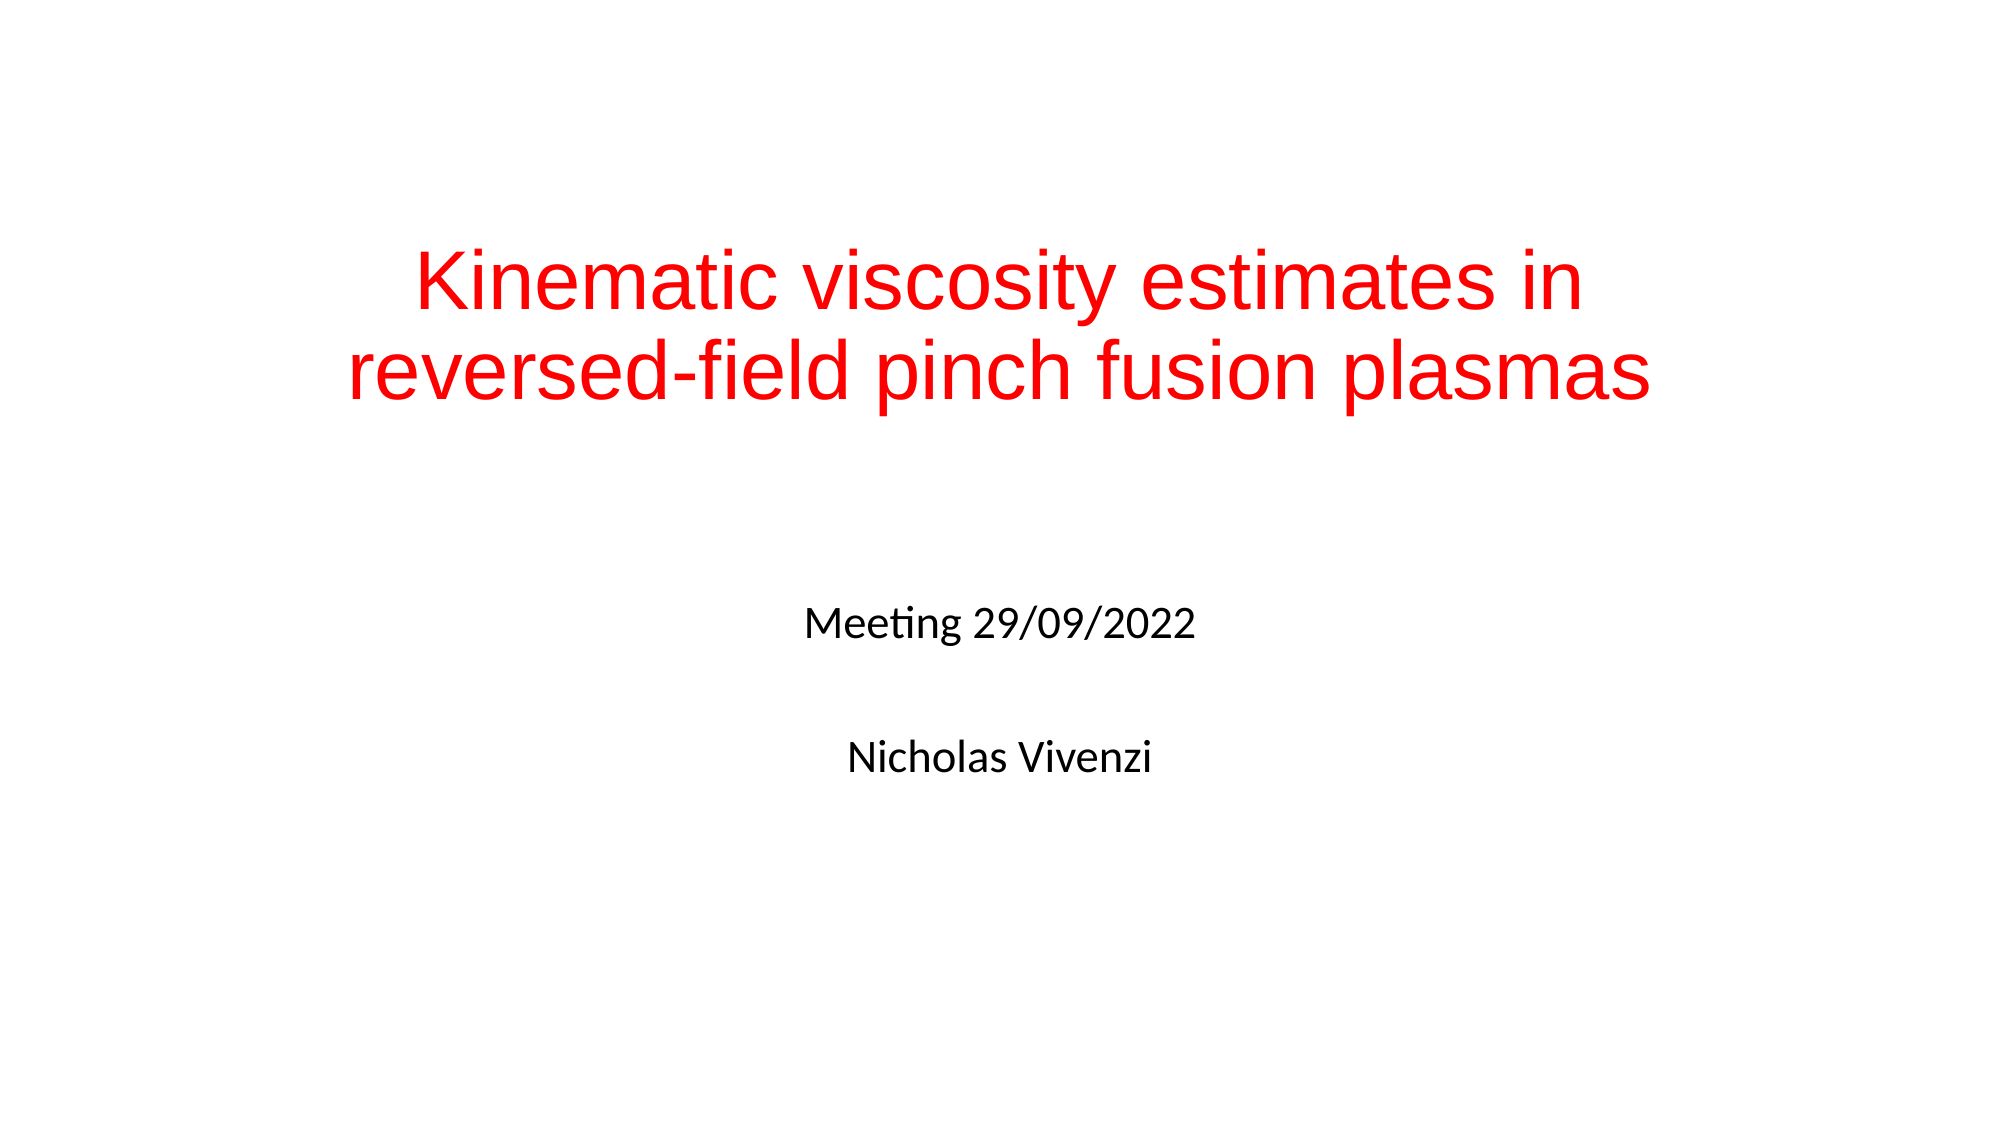

# Kinematic viscosity estimates in reversed-field pinch fusion plasmas
Meeting 29/09/2022

Nicholas Vivenzi